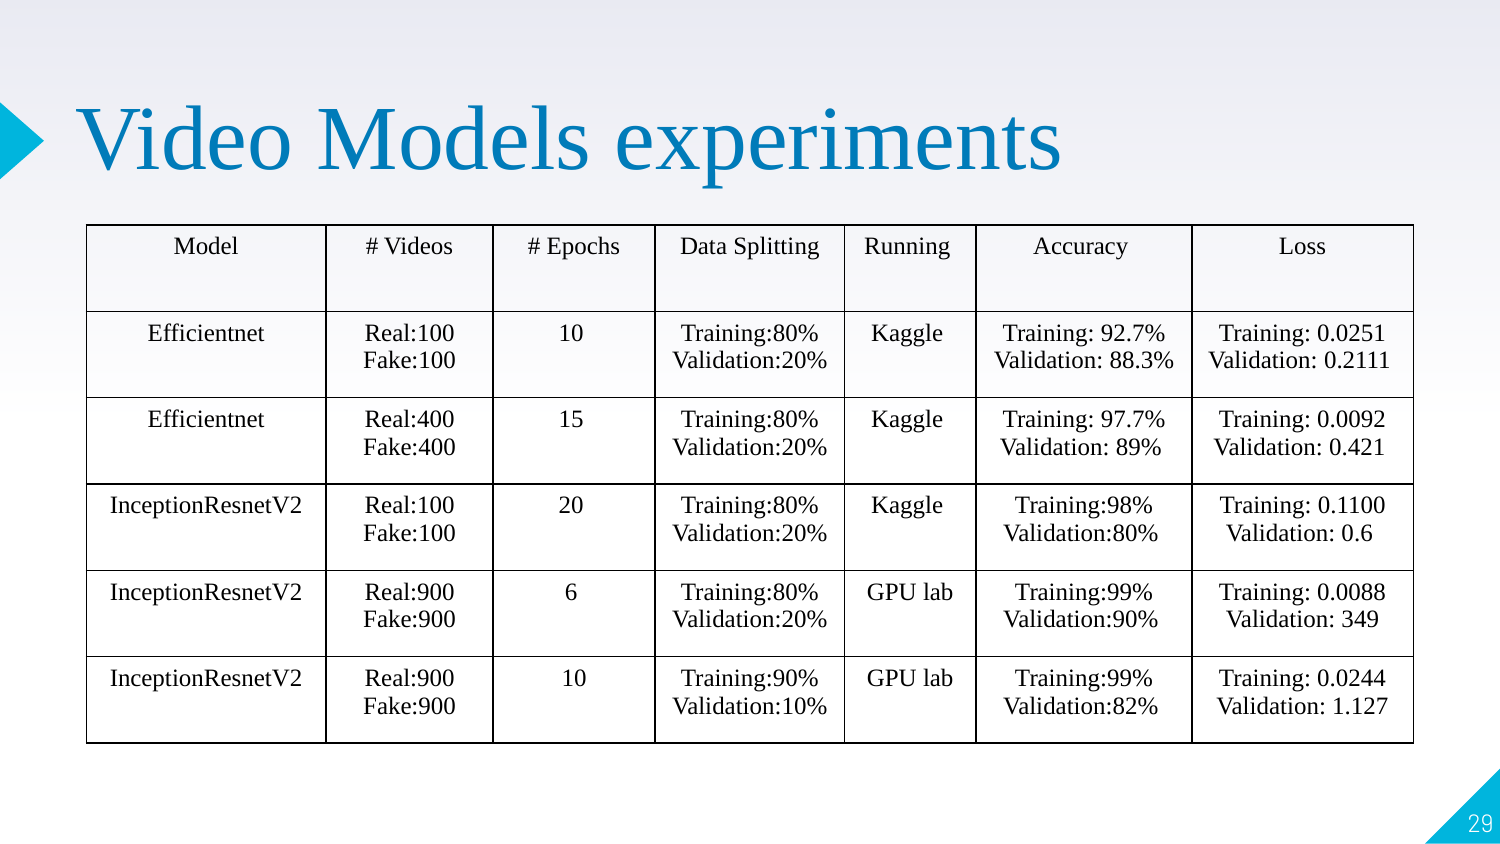

# Video Models experiments
| Model | # Videos | # Epochs | Data Splitting | Running | Accuracy | Loss |
| --- | --- | --- | --- | --- | --- | --- |
| Efficientnet | Real:100 Fake:100 | 10 | Training:80% Validation:20% | Kaggle | Training: 92.7% Validation: 88.3% | Training: 0.0251 Validation: 0.2111 |
| Efficientnet | Real:400 Fake:400 | 15 | Training:80% Validation:20% | Kaggle | Training: 97.7% Validation: 89% | Training: 0.0092 Validation: 0.421 |
| InceptionResnetV2 | Real:100 Fake:100 | 20 | Training:80% Validation:20% | Kaggle | Training:98% Validation:80% | Training: 0.1100 Validation: 0.6 |
| InceptionResnetV2 | Real:900 Fake:900 | 6 | Training:80% Validation:20% | GPU lab | Training:99% Validation:90% | Training: 0.0088 Validation: 349 |
| InceptionResnetV2 | Real:900 Fake:900 | 10 | Training:90% Validation:10% | GPU lab | Training:99% Validation:82% | Training: 0.0244 Validation: 1.127 |
29